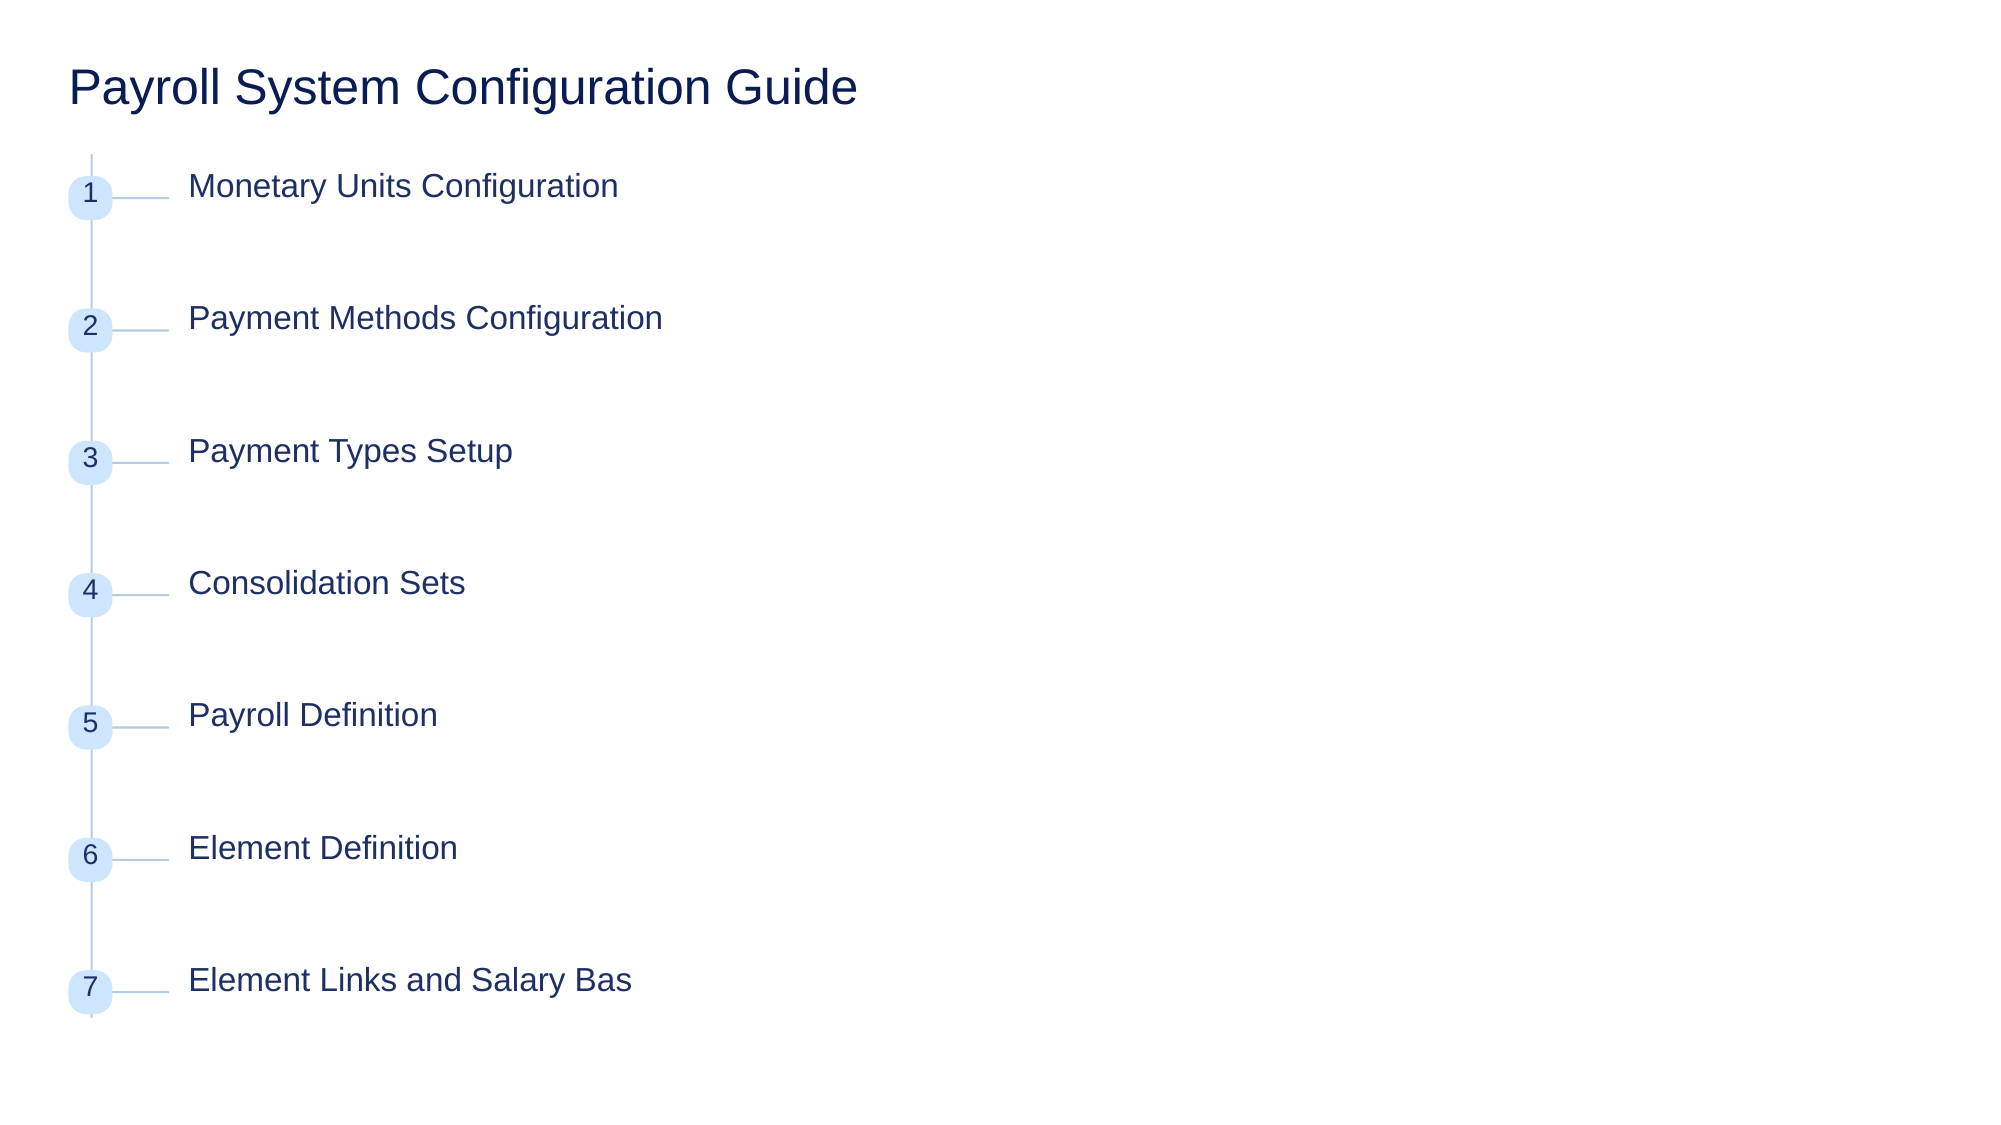

Payroll System Configuration Guide

Monetary Units Configuration

1

Payment Methods Configuration

2

Payment Types Setup

3

Consolidation Sets

4

Payroll Definition

5

Element Definition

6

Element Links and Salary Bas

7